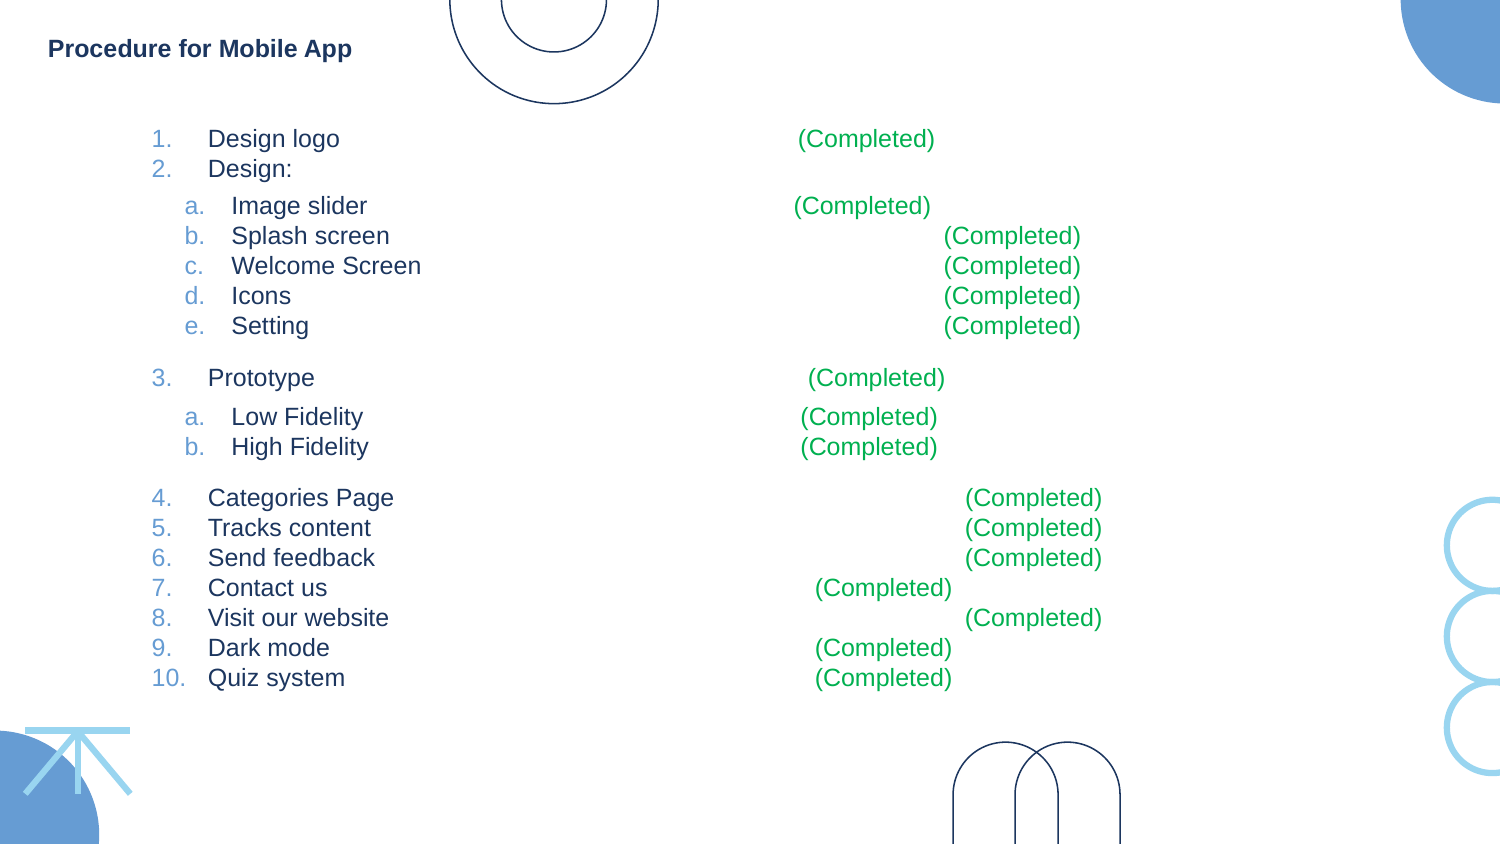

Procedure for Mobile App
Design logo			                    (Completed)
Design:

Prototype				(Completed)

Categories Page				 (Completed)
Tracks content				 (Completed)
Send feedback				 (Completed)
Contact us				 (Completed)
Visit our website				 (Completed)
Dark mode				 (Completed)
Quiz system				 (Completed)
Image slider 			                (Completed)
Splash screen 			                (Completed)
Welcome Screen			                (Completed)
Icons				                (Completed)
Setting				                (Completed)
Low Fidelity			                 (Completed)
High Fidelity			                 (Completed)